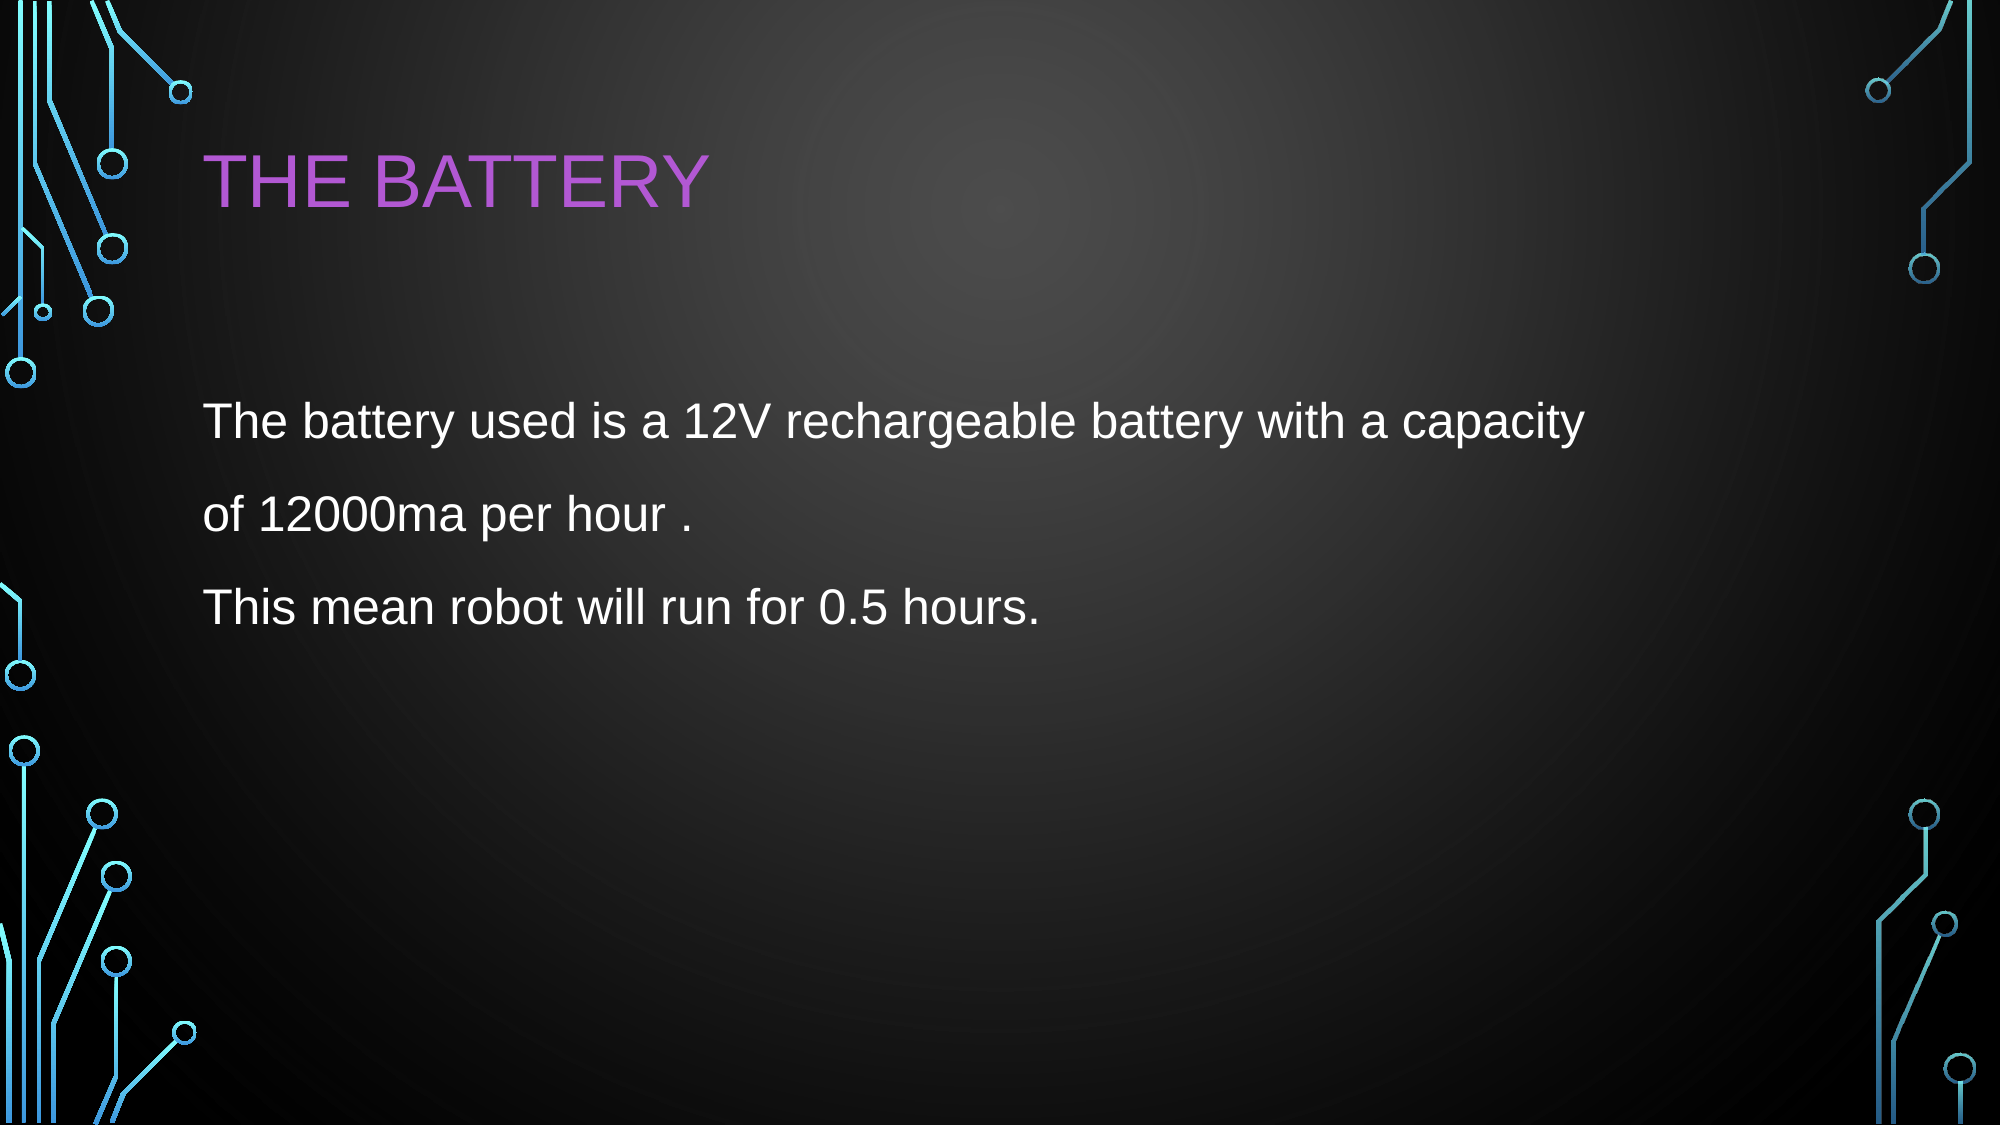

# The Battery
The battery used is a 12V rechargeable battery with a capacity
of 12000ma per hour .
This mean robot will run for 0.5 hours.